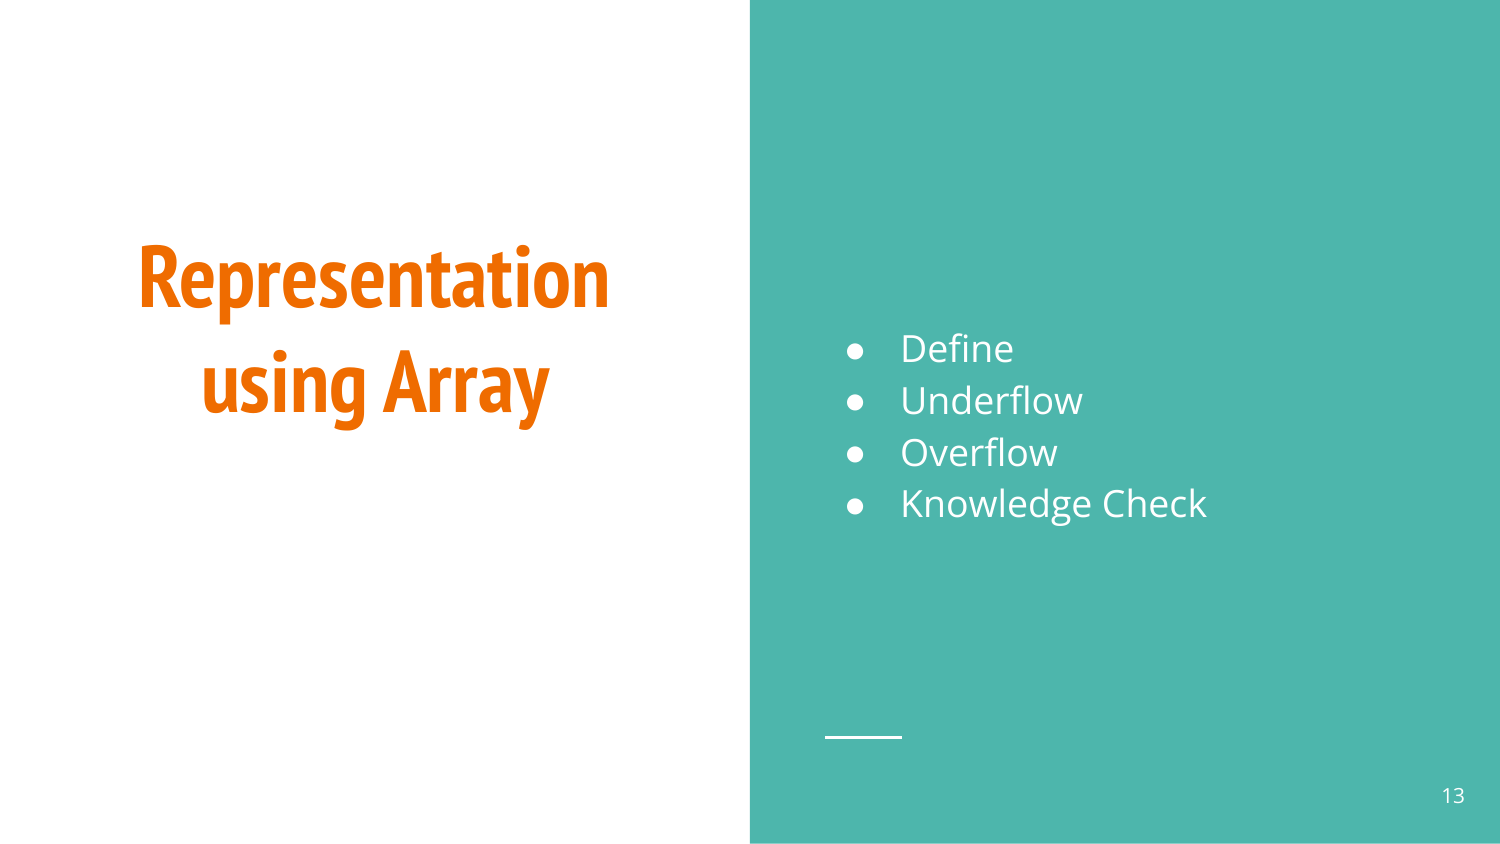

Define
Underflow
Overflow
Knowledge Check
# Representation using Array

13